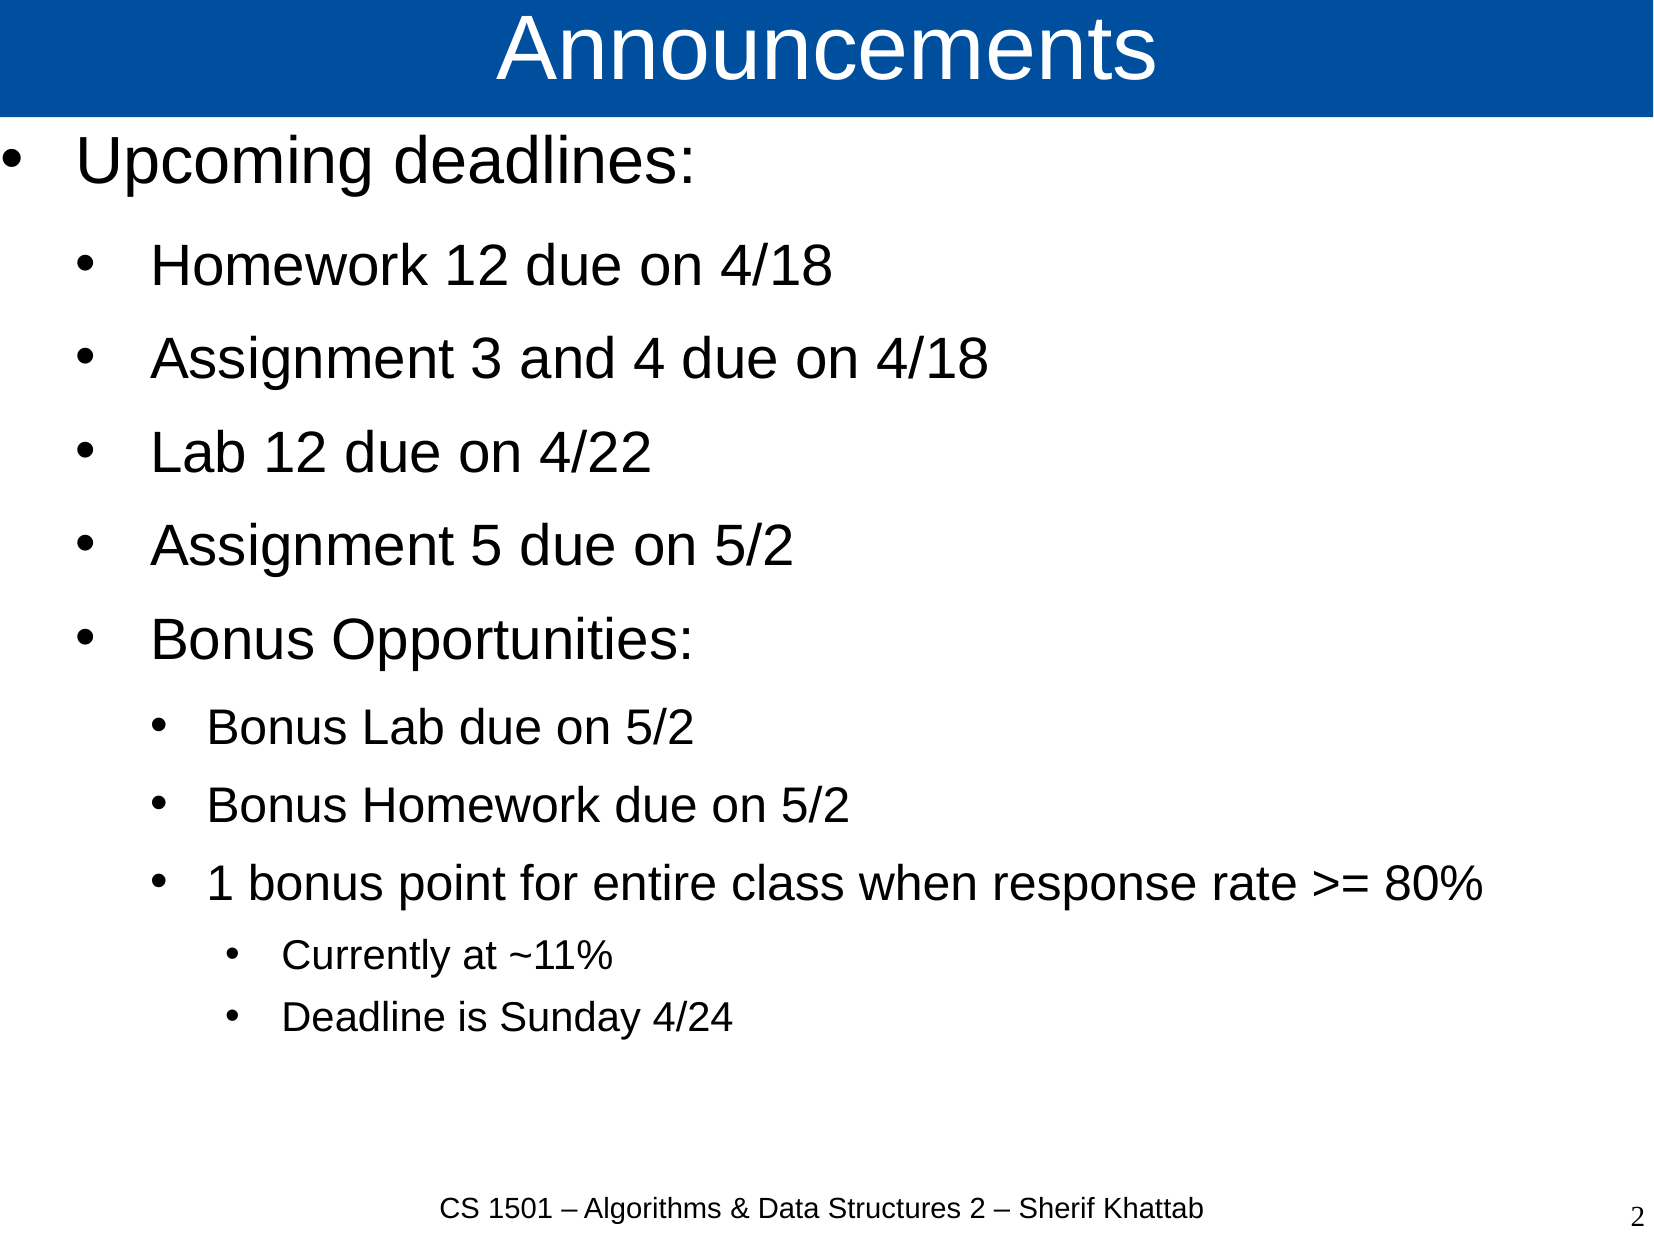

# Announcements
Upcoming deadlines:
Homework 12 due on 4/18
Assignment 3 and 4 due on 4/18
Lab 12 due on 4/22
Assignment 5 due on 5/2
Bonus Opportunities:
Bonus Lab due on 5/2
Bonus Homework due on 5/2
1 bonus point for entire class when response rate >= 80%
Currently at ~11%
Deadline is Sunday 4/24
CS 1501 – Algorithms & Data Structures 2 – Sherif Khattab
2